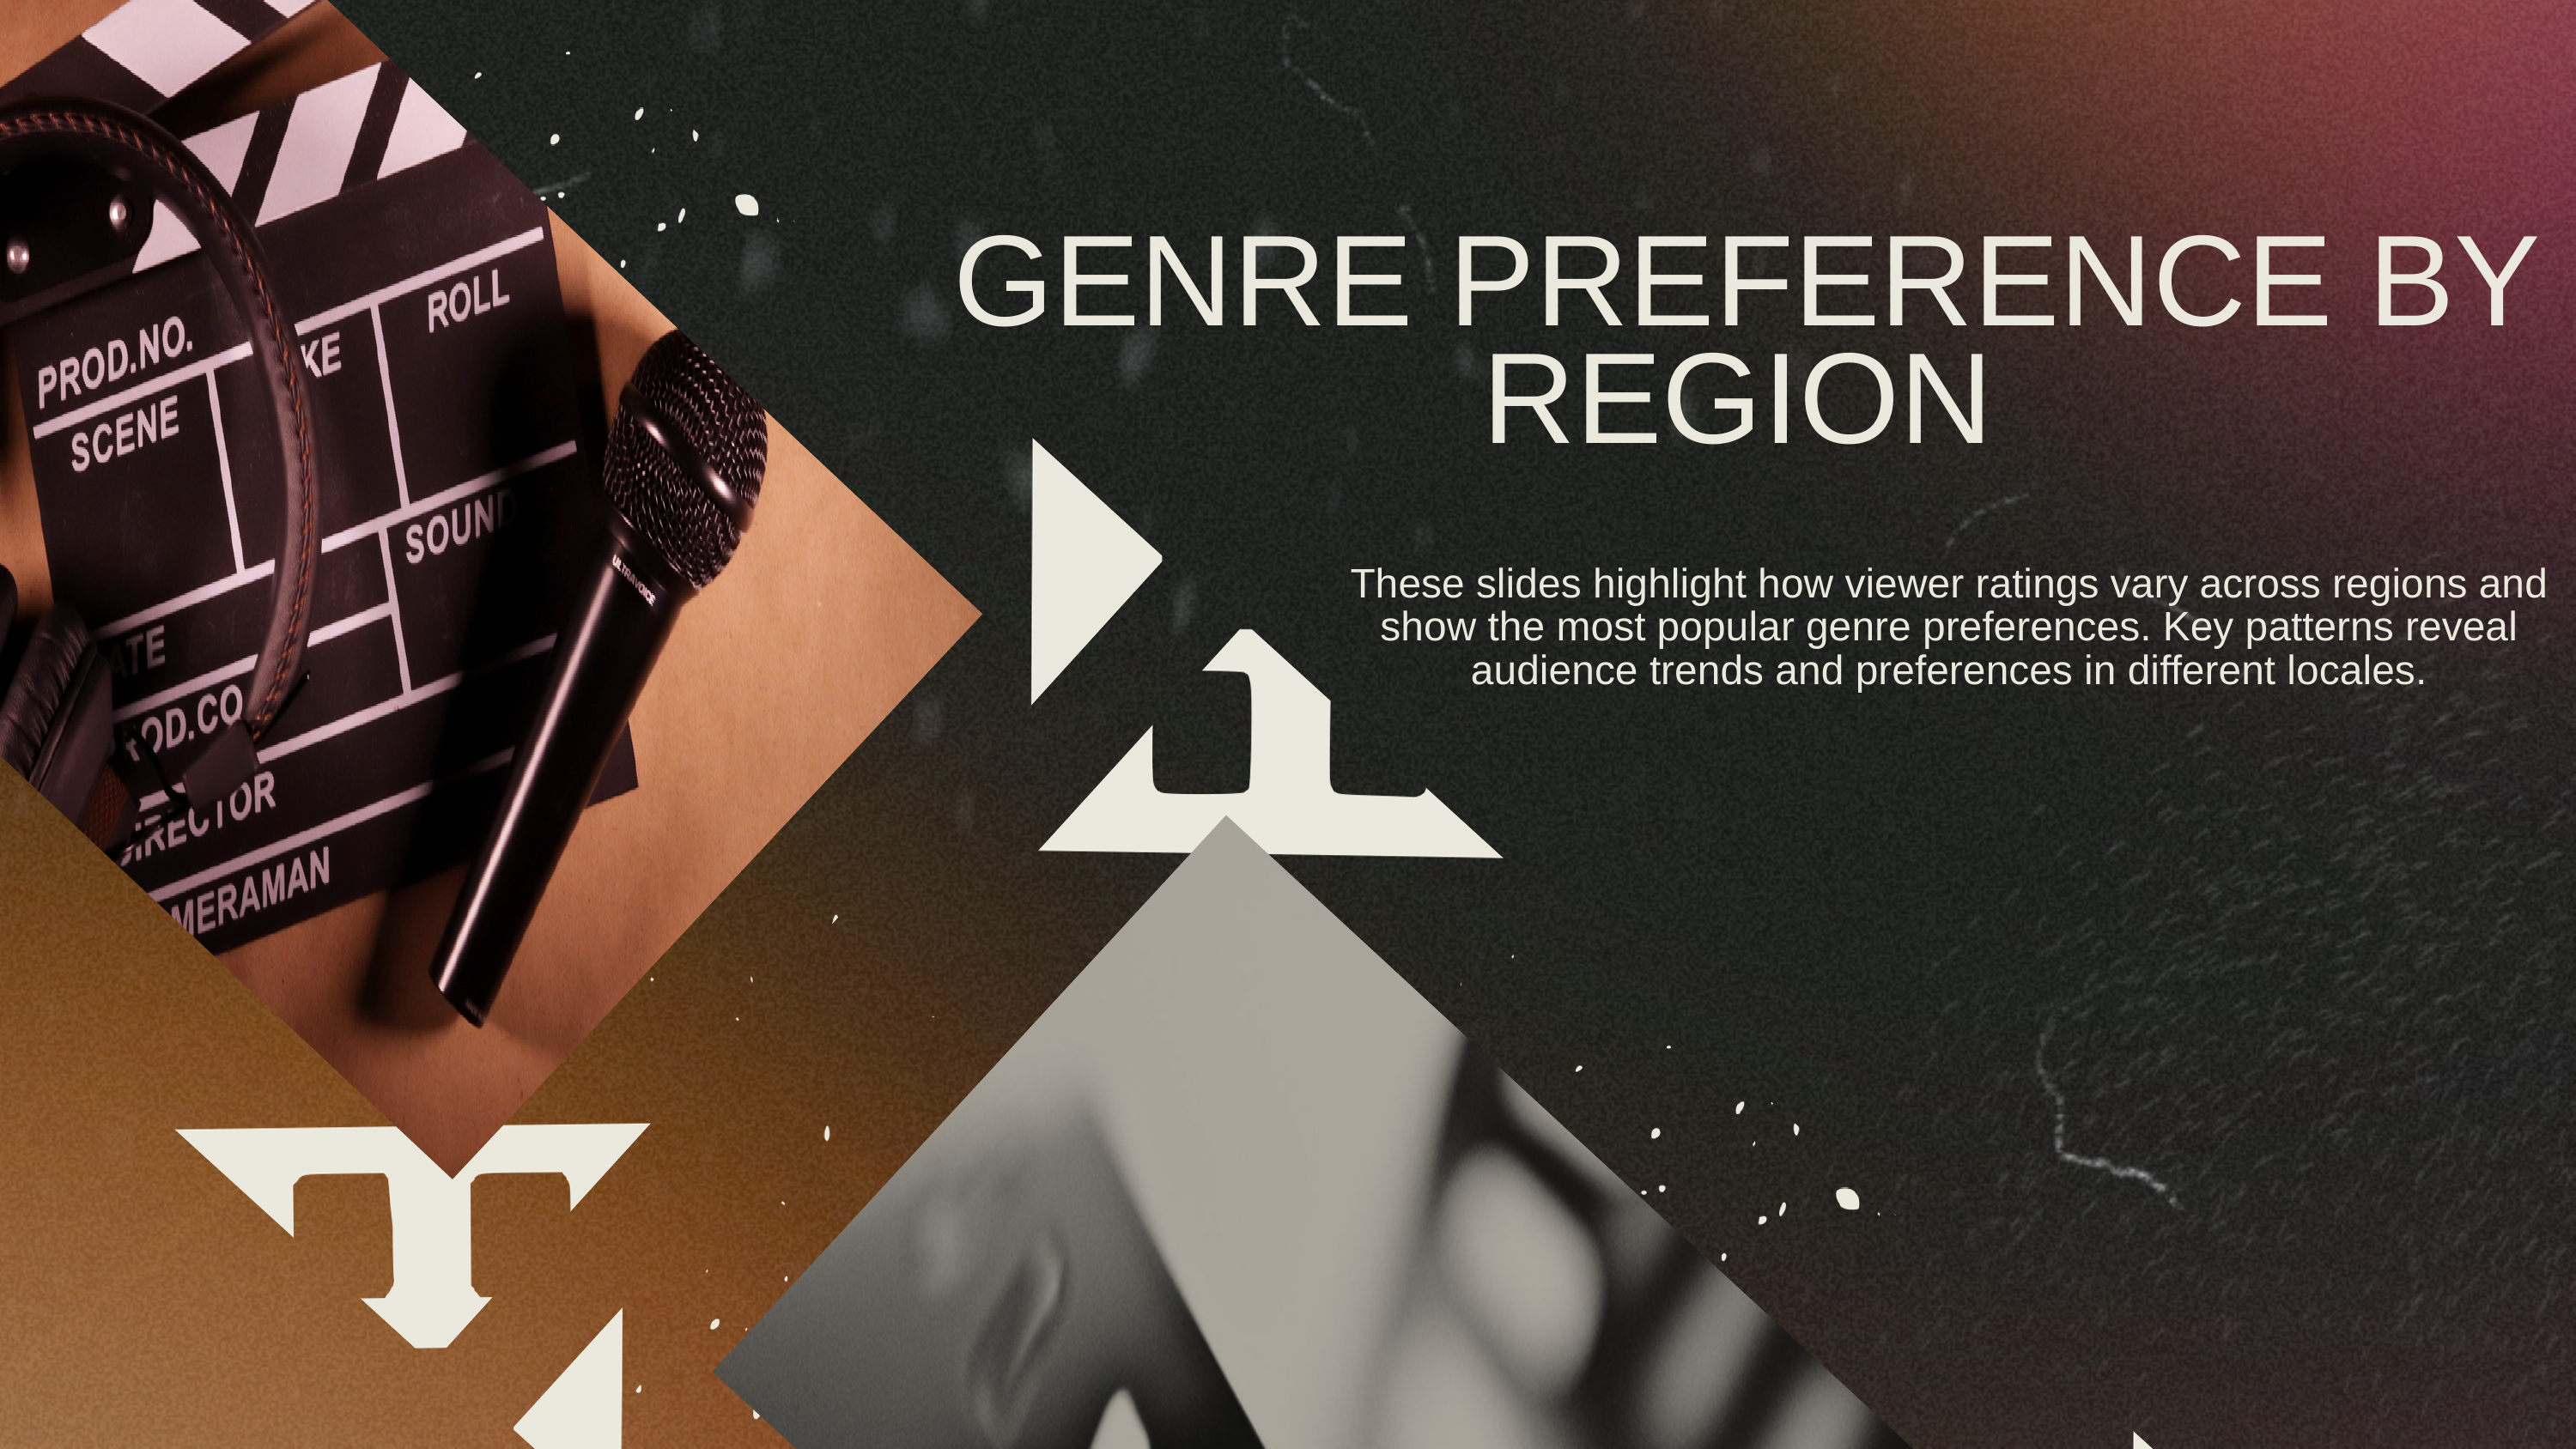

GENRE PREFERENCE BY
REGION
These slides highlight how viewer ratings vary across regions and show the most popular genre preferences. Key patterns reveal audience trends and preferences in different locales.